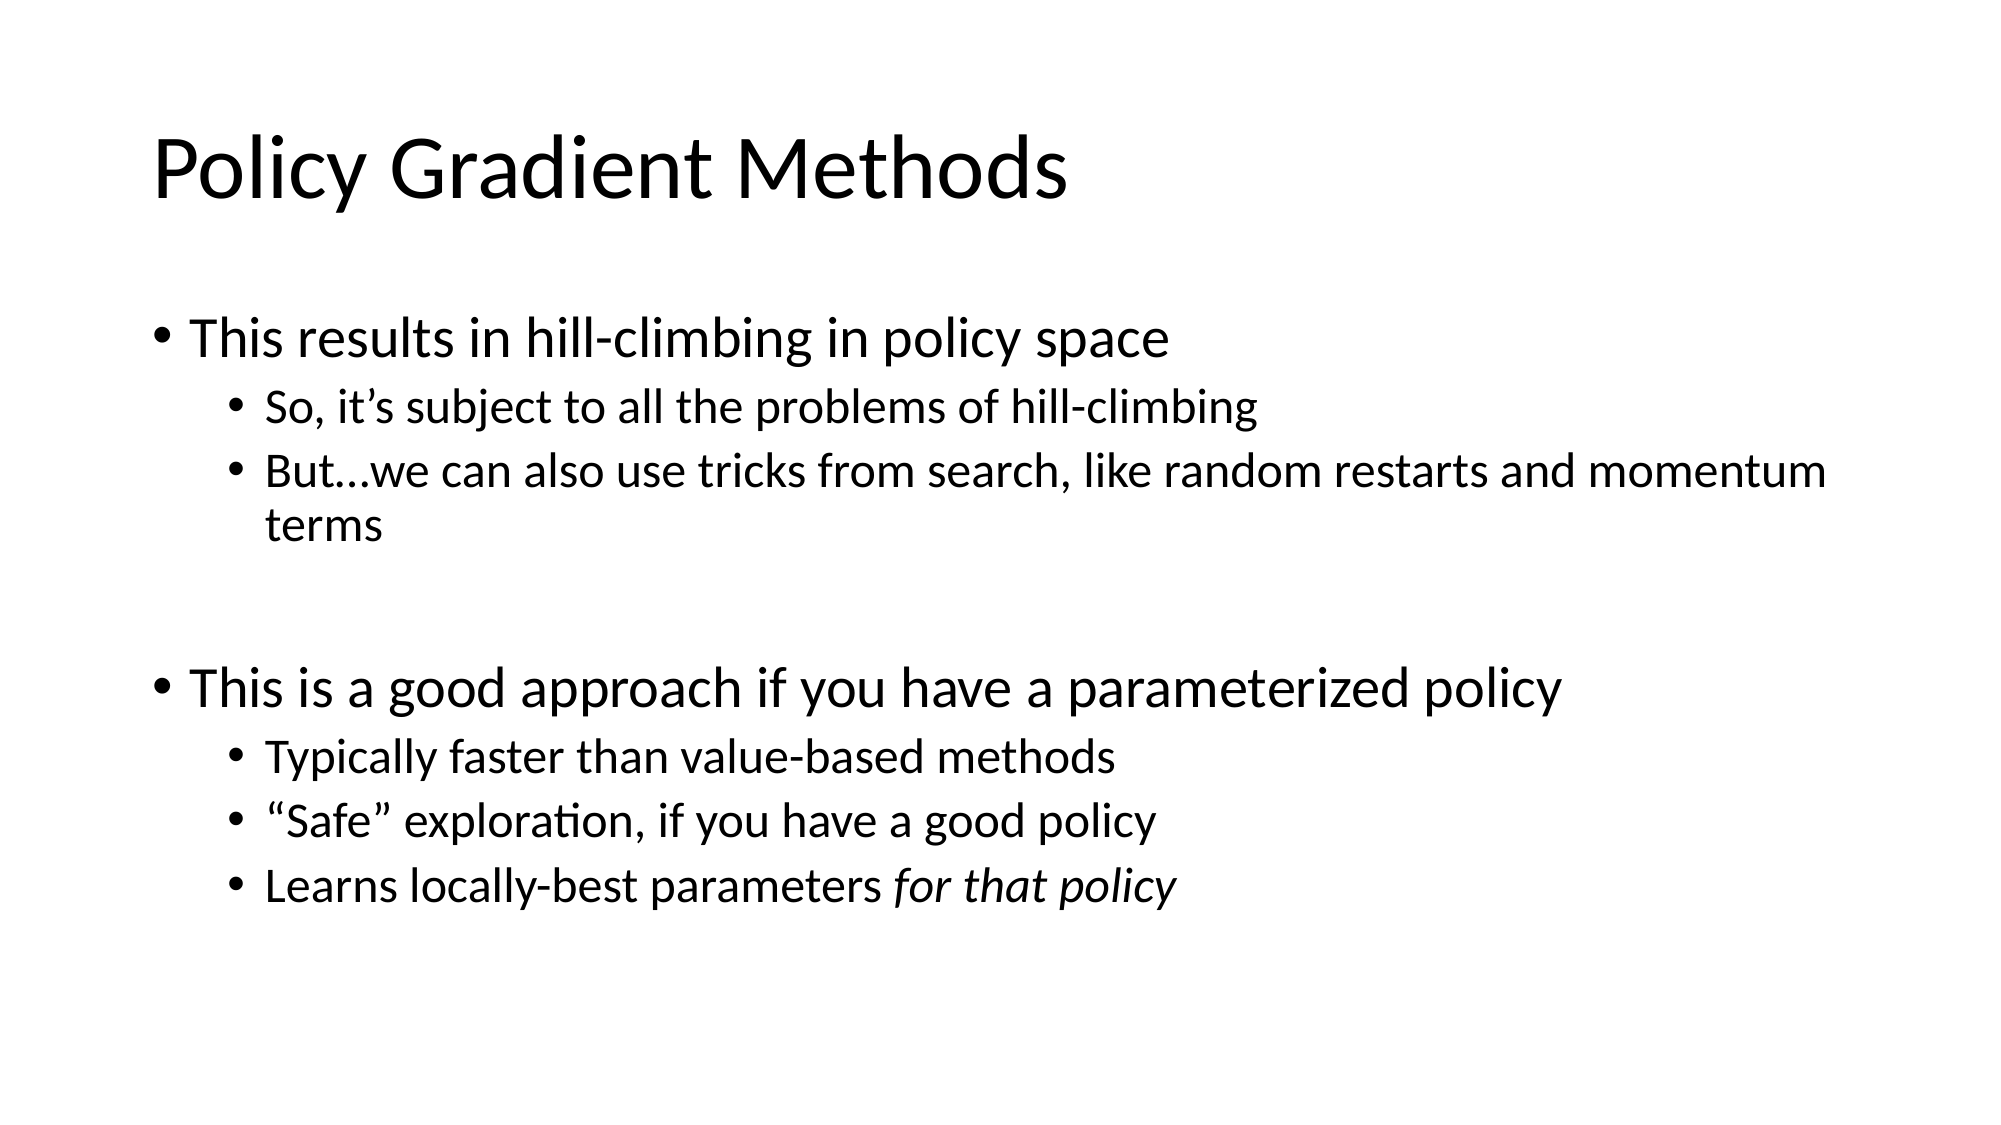

# Policy Gradient Methods
This results in hill-climbing in policy space
So, it’s subject to all the problems of hill-climbing
But…we can also use tricks from search, like random restarts and momentum terms

This is a good approach if you have a parameterized policy
Typically faster than value-based methods
“Safe” exploration, if you have a good policy
Learns locally-best parameters for that policy